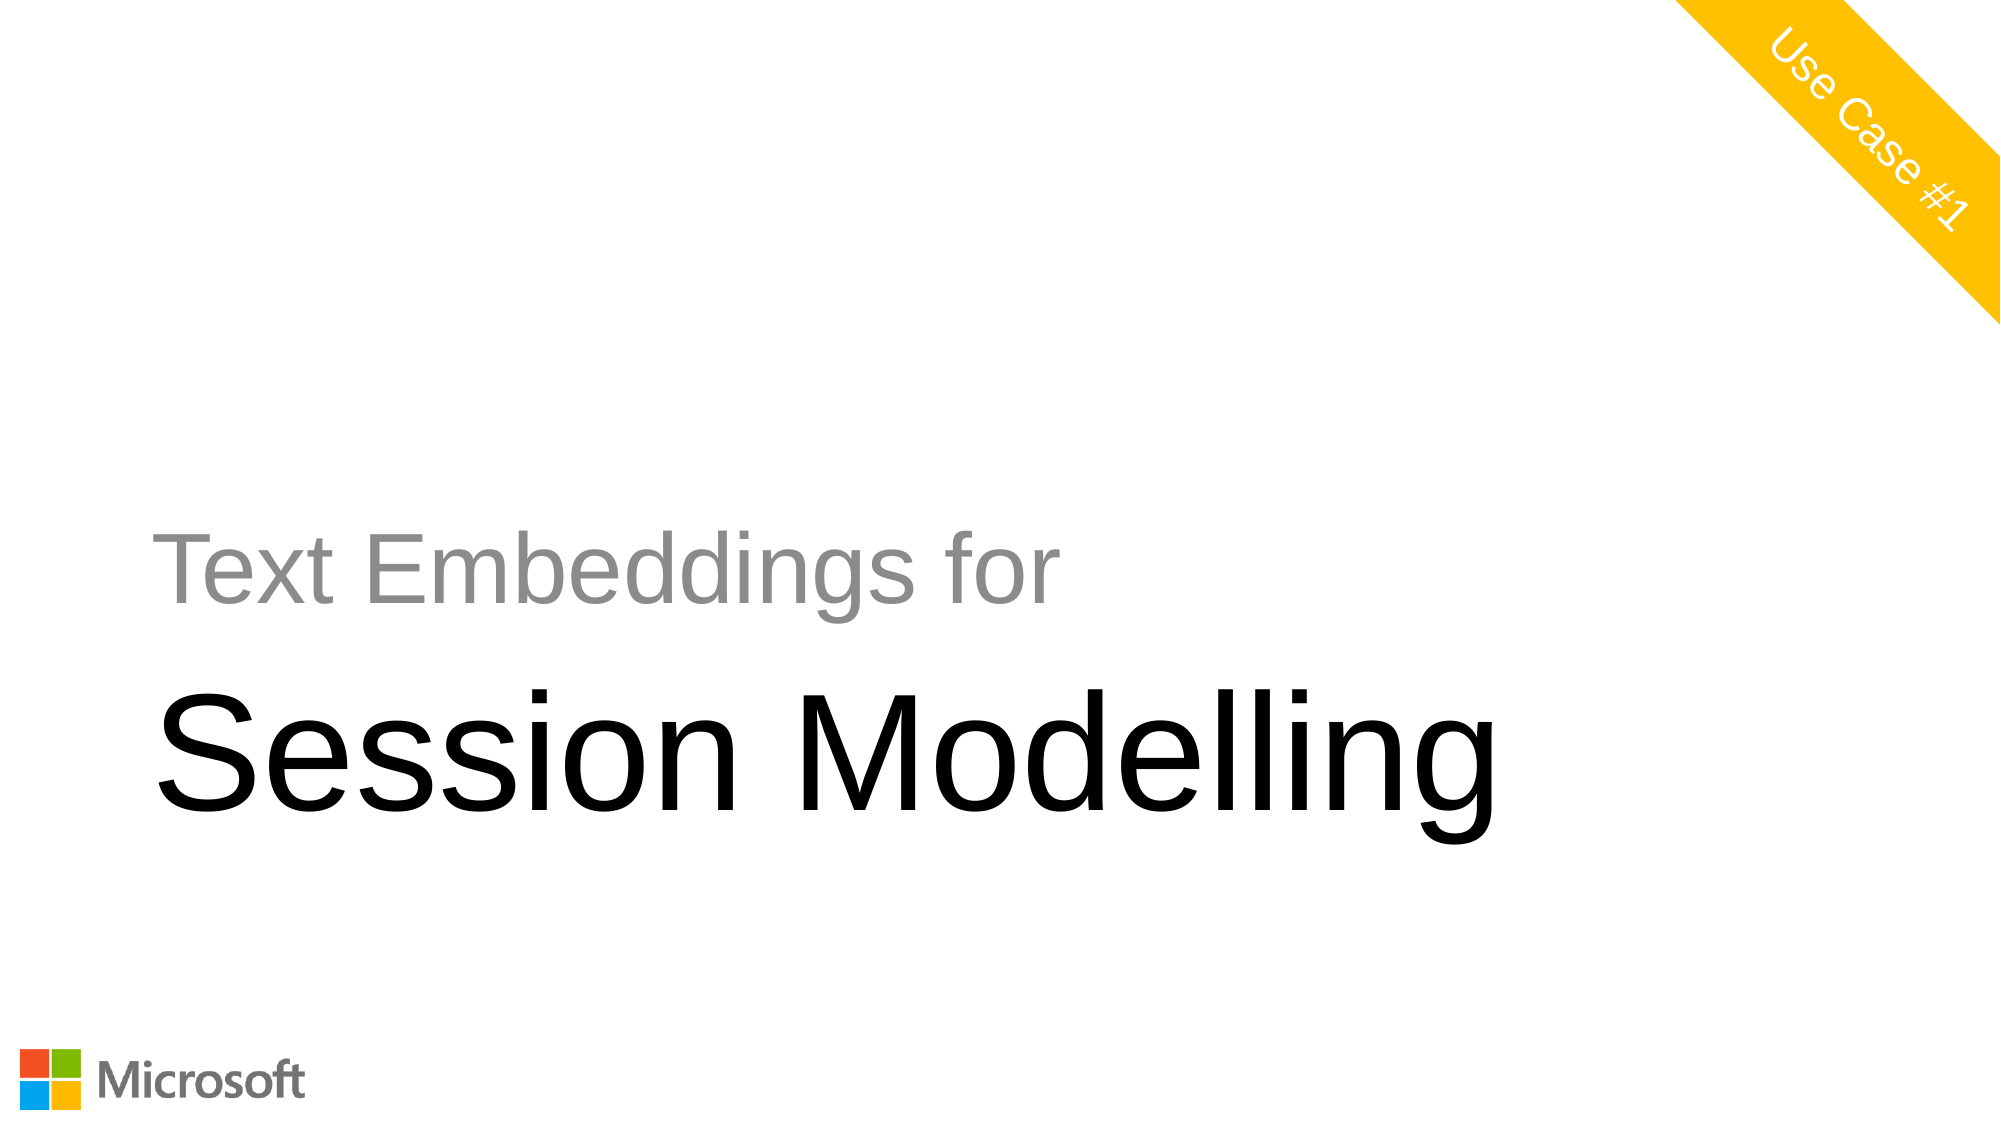

Use Case #1
Text Embeddings for
# Session Modelling